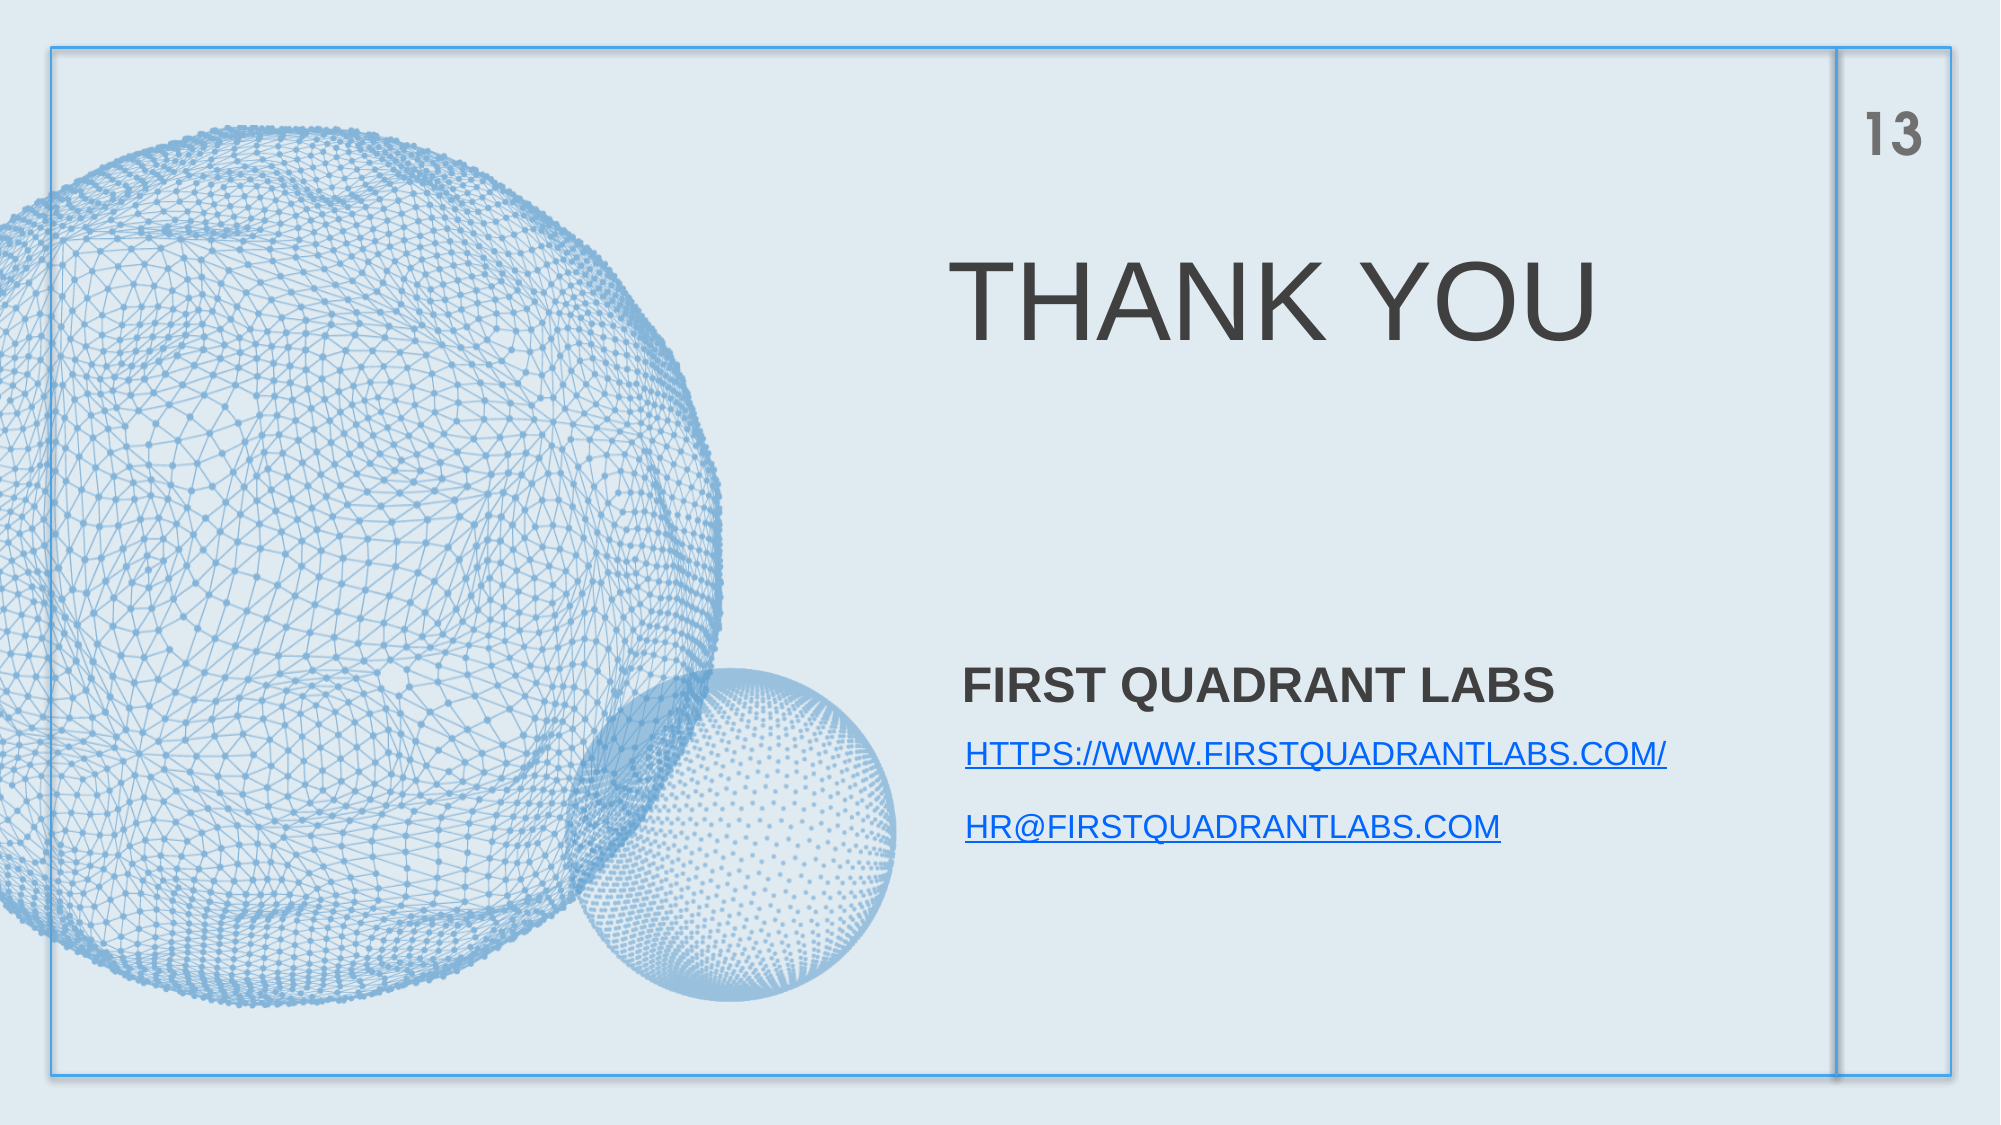

13
# Thank you
FIRST QUADRANT LABS
https://www.firstquadrantlabs.com/
hr@firstquadrantlabs.com